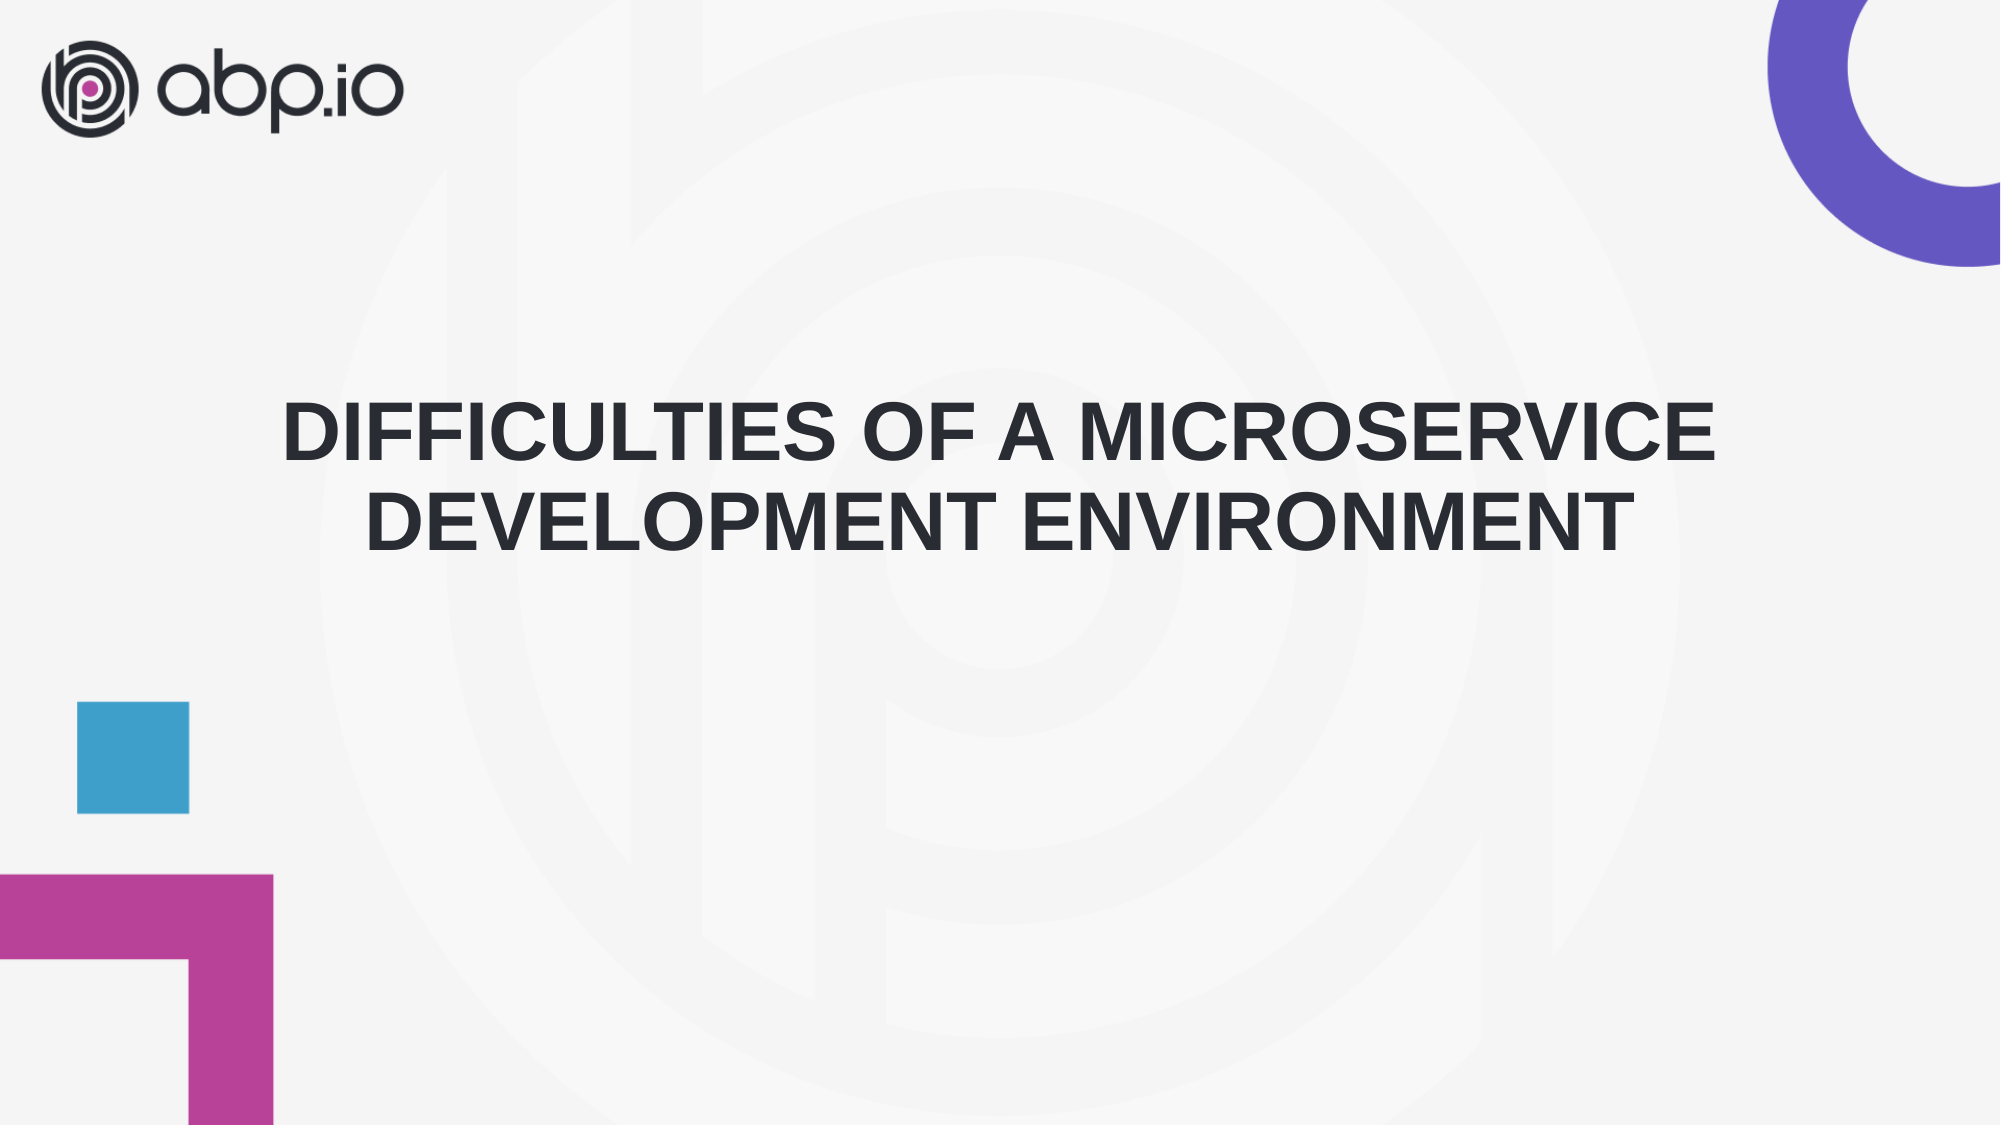

# DIFFICULTIES OF A MICROSERVICE DEVELOPMENT ENVIRONMENT